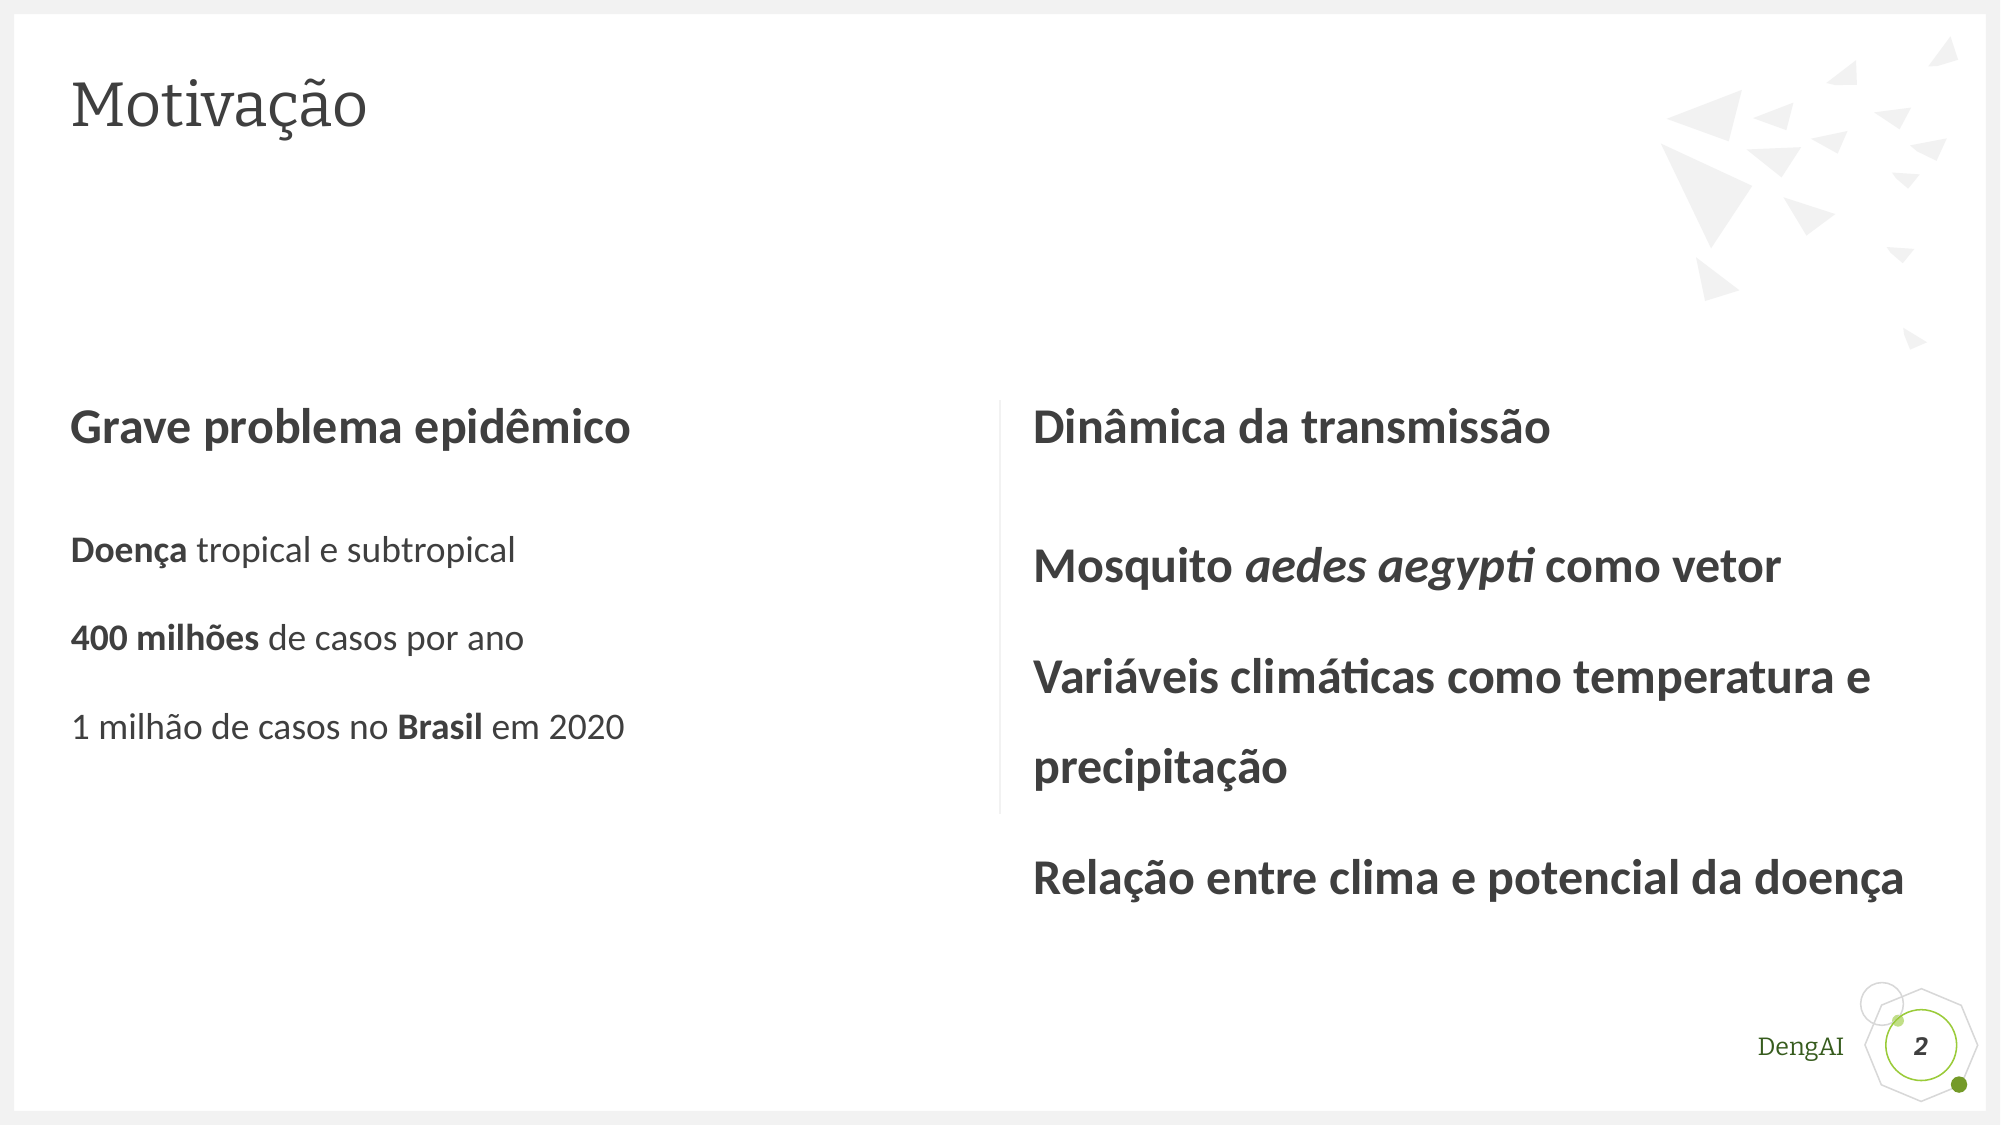

# Motivação
Grave problema epidêmico
Dinâmica da transmissão
Mosquito aedes aegypti como vetor
Variáveis climáticas como temperatura e precipitação
Relação entre clima e potencial da doença
Doença tropical e subtropical
400 milhões de casos por ano
1 milhão de casos no Brasil em 2020
2
DengAI